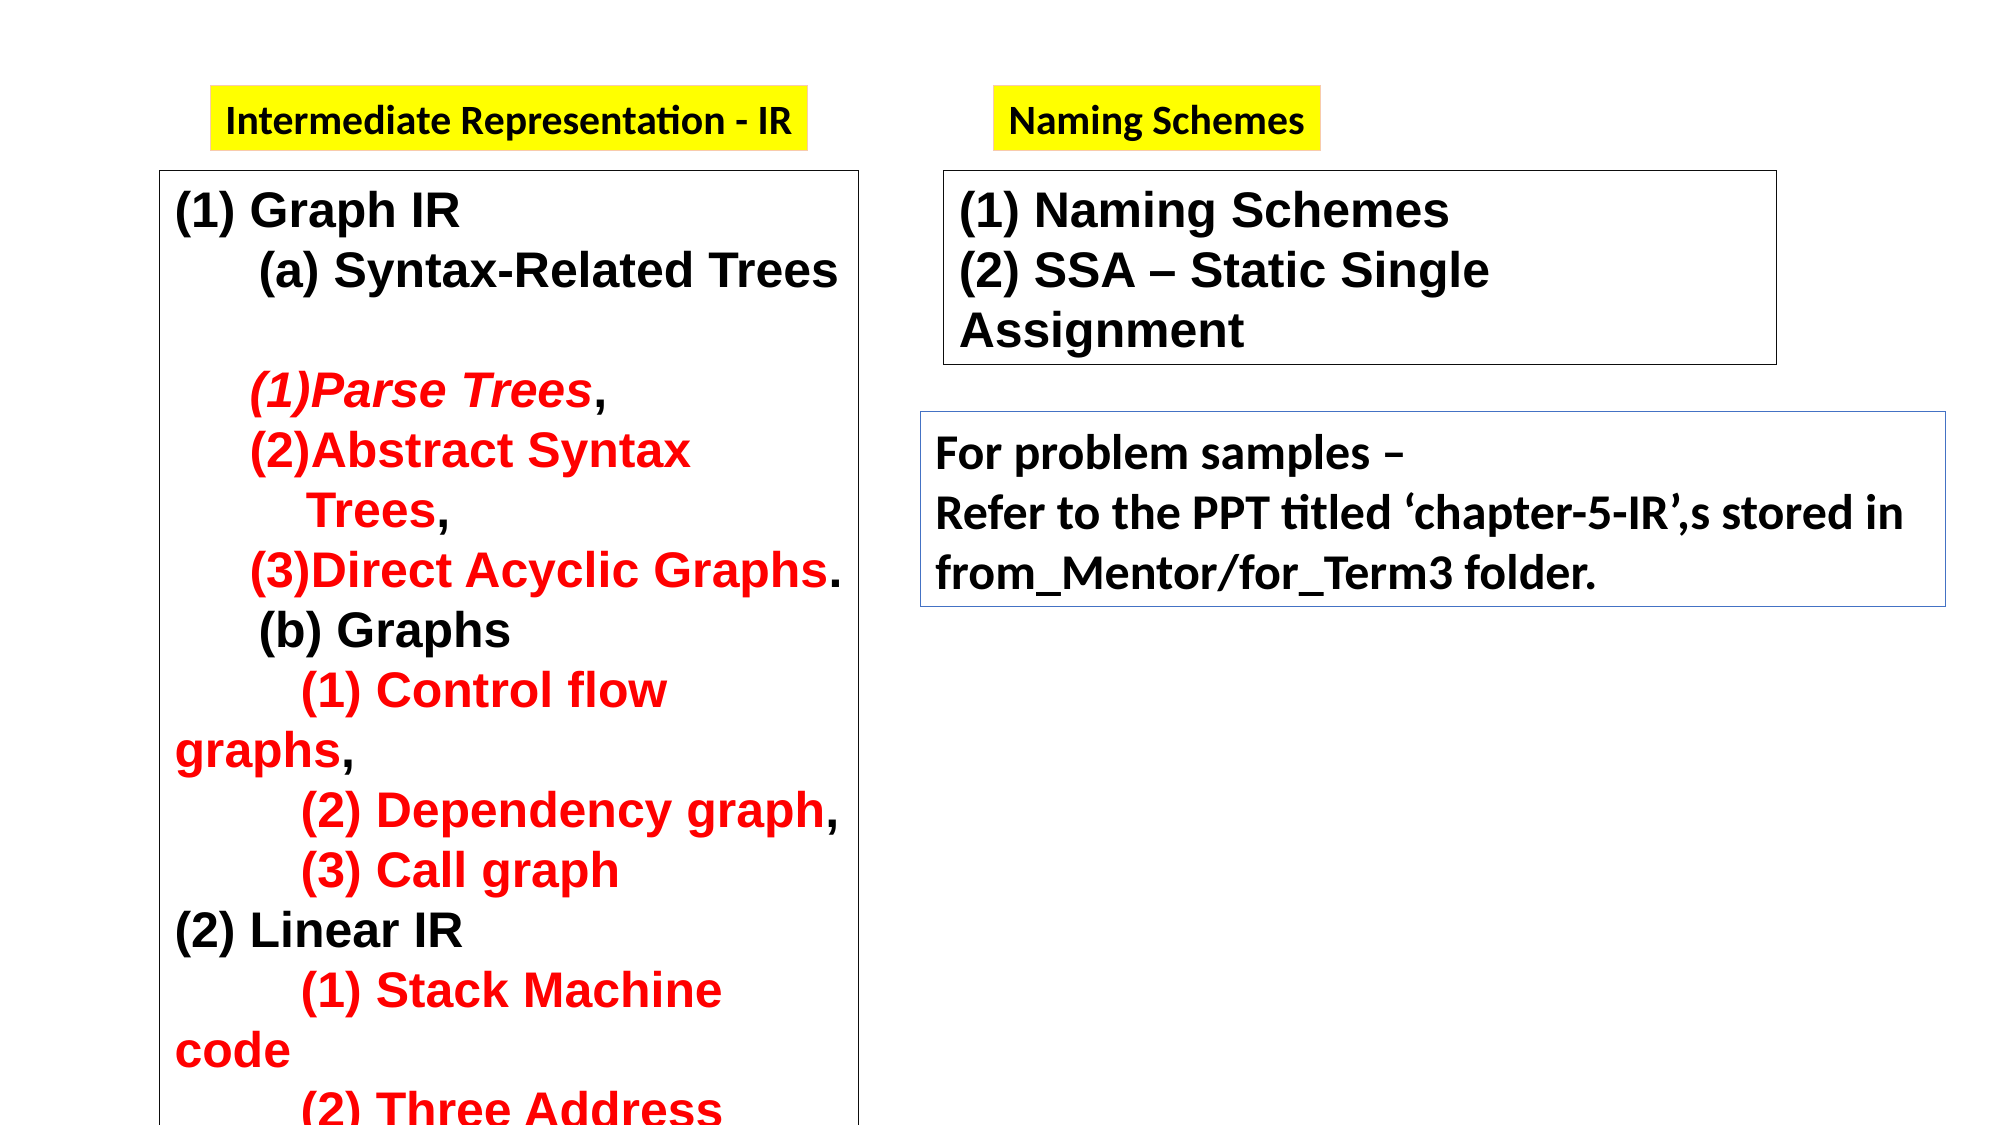

Intermediate Representation - IR
Naming Schemes
(1) Graph IR
      (a) Syntax-Related Trees
Parse Trees,
Abstract Syntax Trees,
Direct Acyclic Graphs.
      (b) Graphs
         (1) Control flow graphs,
         (2) Dependency graph,
         (3) Call graph
(2) Linear IR
         (1) Stack Machine code
         (2) Three Address code
 (3) Representing Linear IR
 (4) Conversion between IR
(1) Naming Schemes
(2) SSA – Static Single Assignment
For problem samples –
Refer to the PPT titled ‘chapter-5-IR’,s stored in from_Mentor/for_Term3 folder.